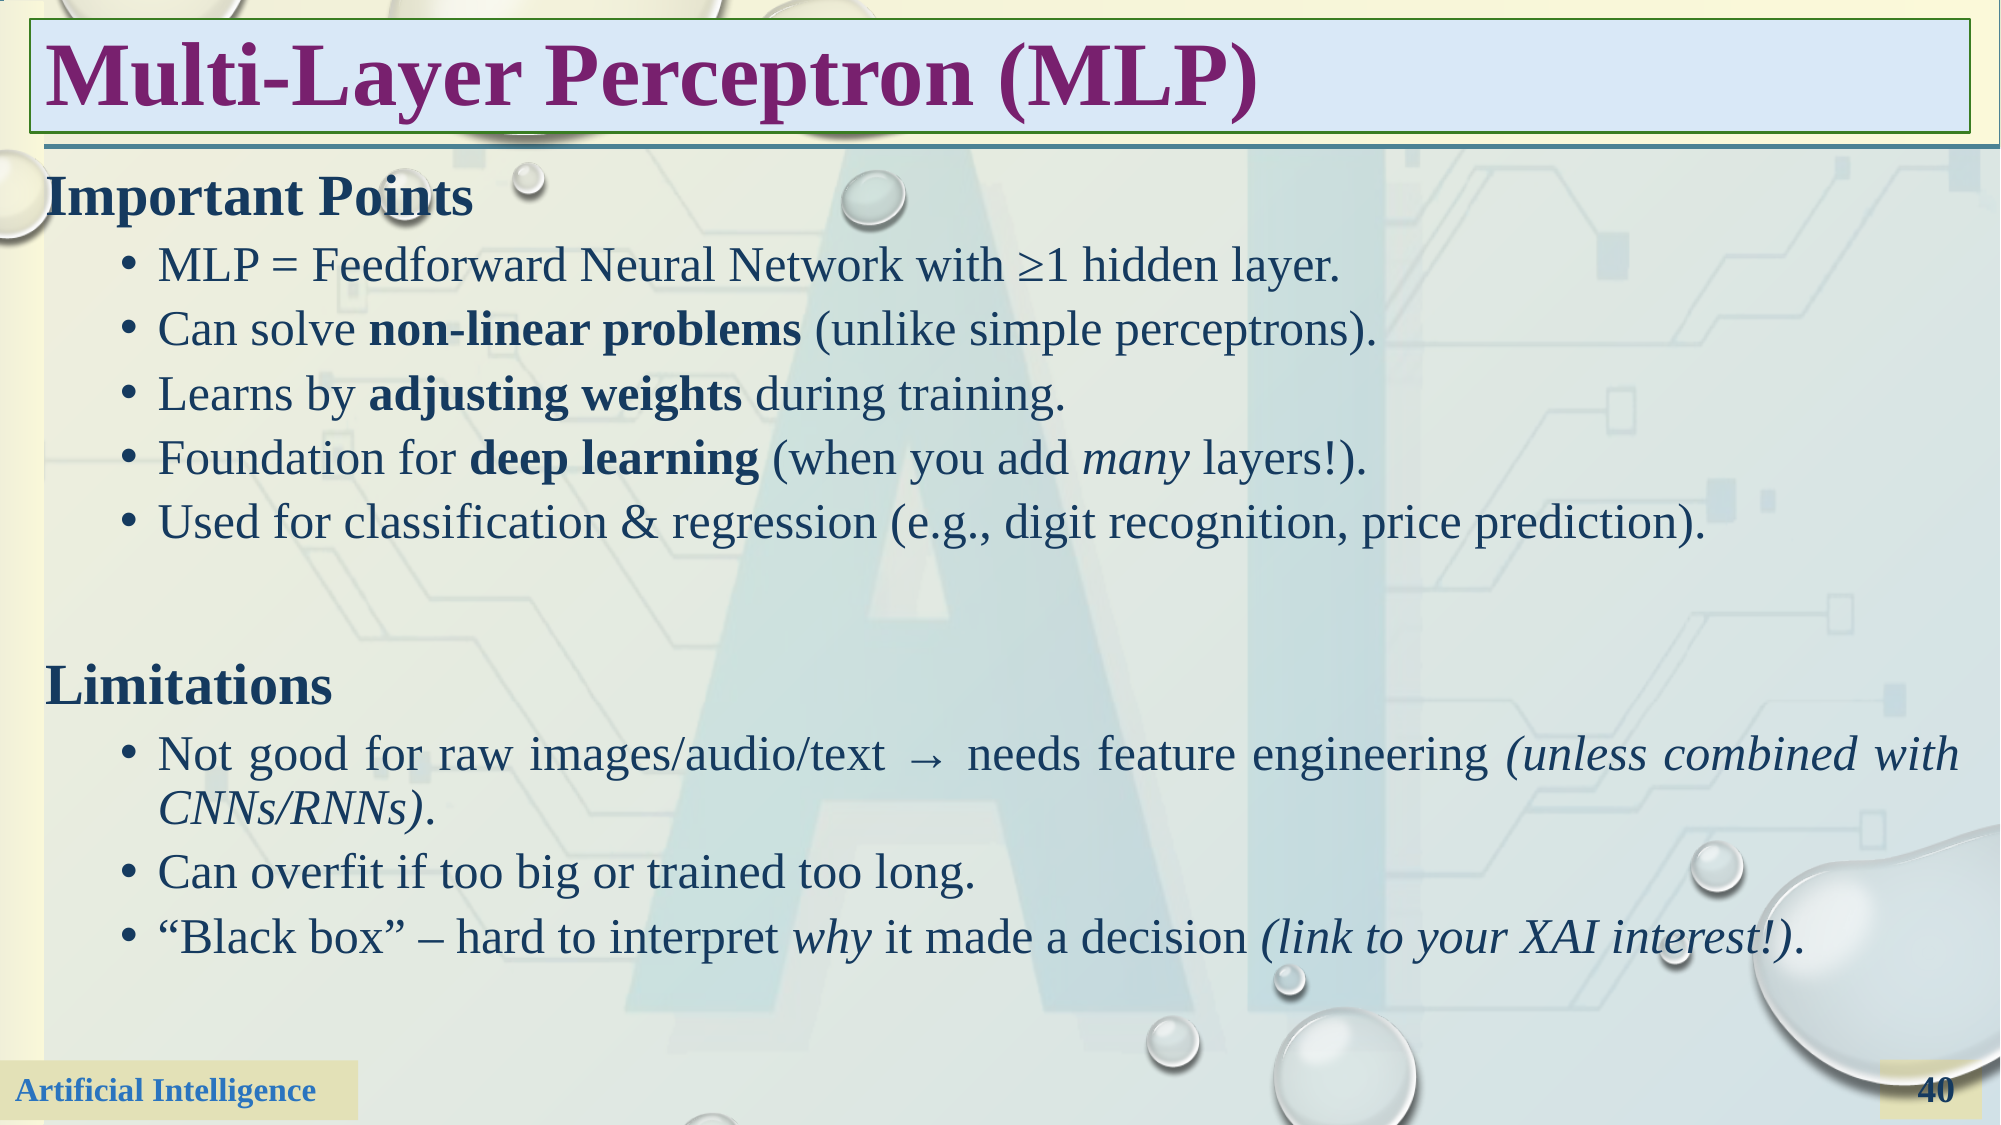

# Multi-Layer Perceptron (MLP)
Important Points
MLP = Feedforward Neural Network with ≥1 hidden layer.
Can solve non-linear problems (unlike simple perceptrons).
Learns by adjusting weights during training.
Foundation for deep learning (when you add many layers!).
Used for classification & regression (e.g., digit recognition, price prediction).

Limitations
Not good for raw images/audio/text → needs feature engineering (unless combined with CNNs/RNNs).
Can overfit if too big or trained too long.
“Black box” – hard to interpret why it made a decision (link to your XAI interest!).
40